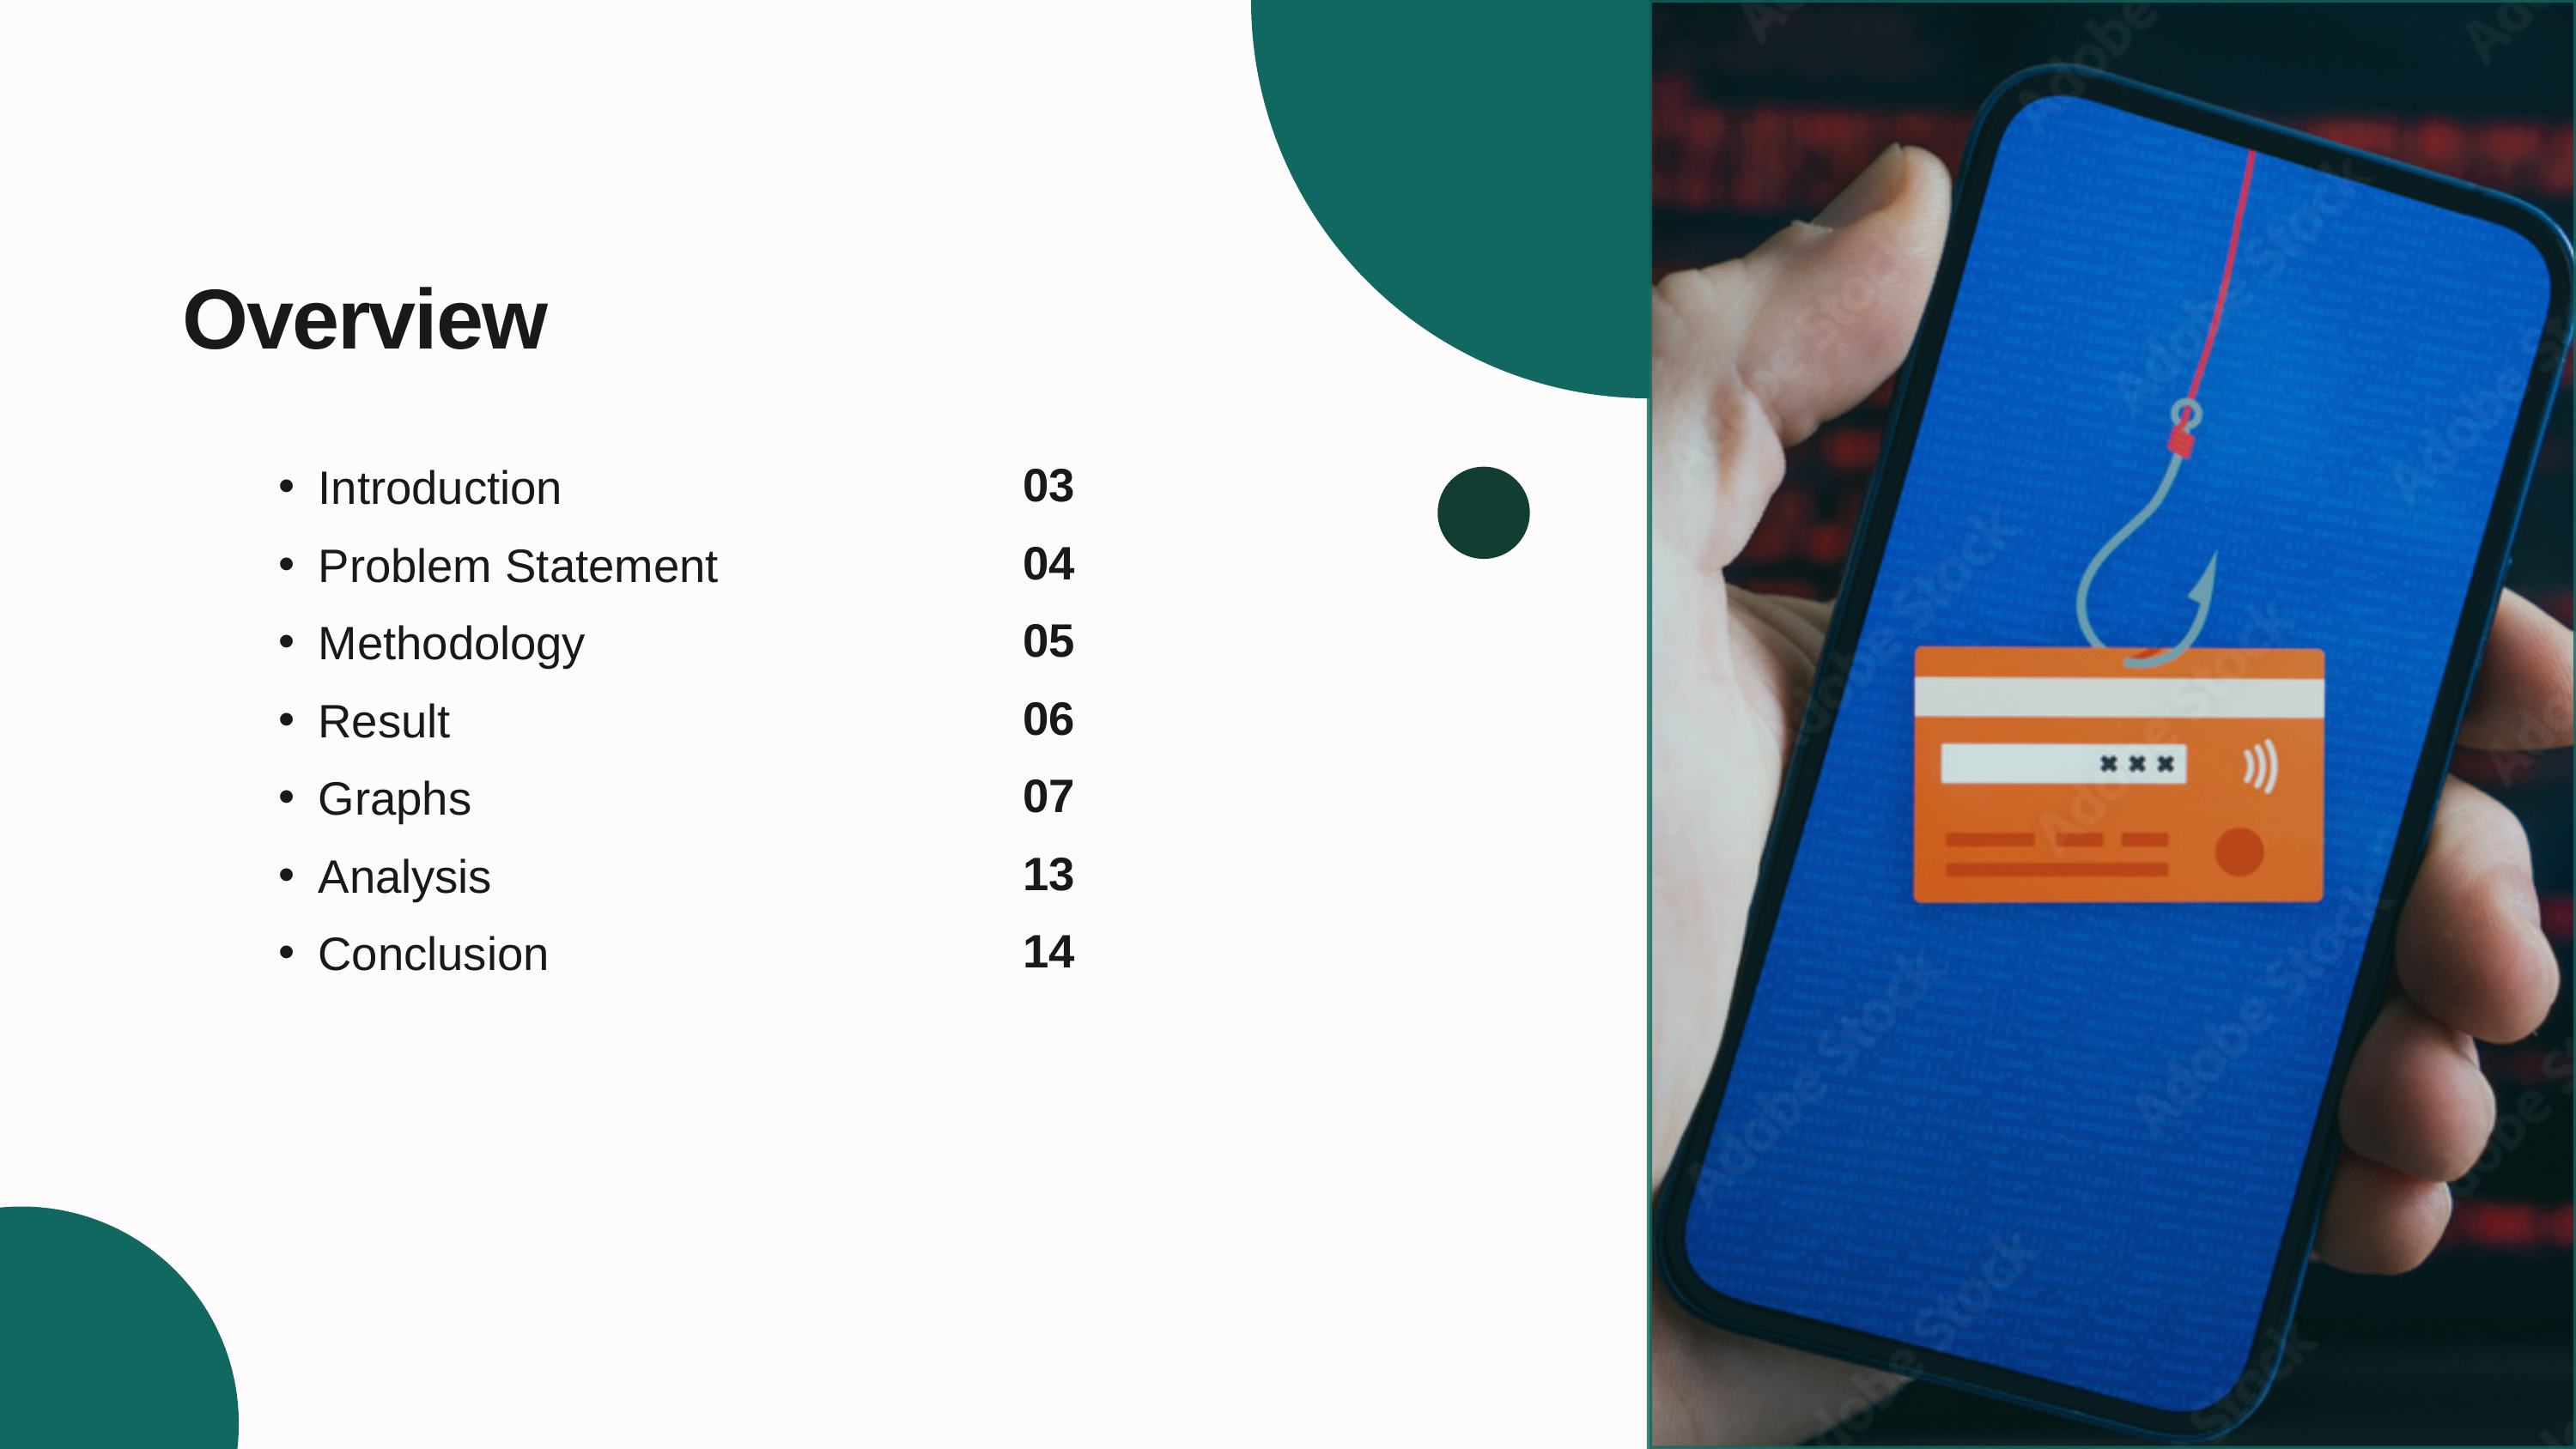

Overview
03
04
05
06
07
13
14

Introduction
Problem Statement
Methodology
Result
Graphs
Analysis
Conclusion